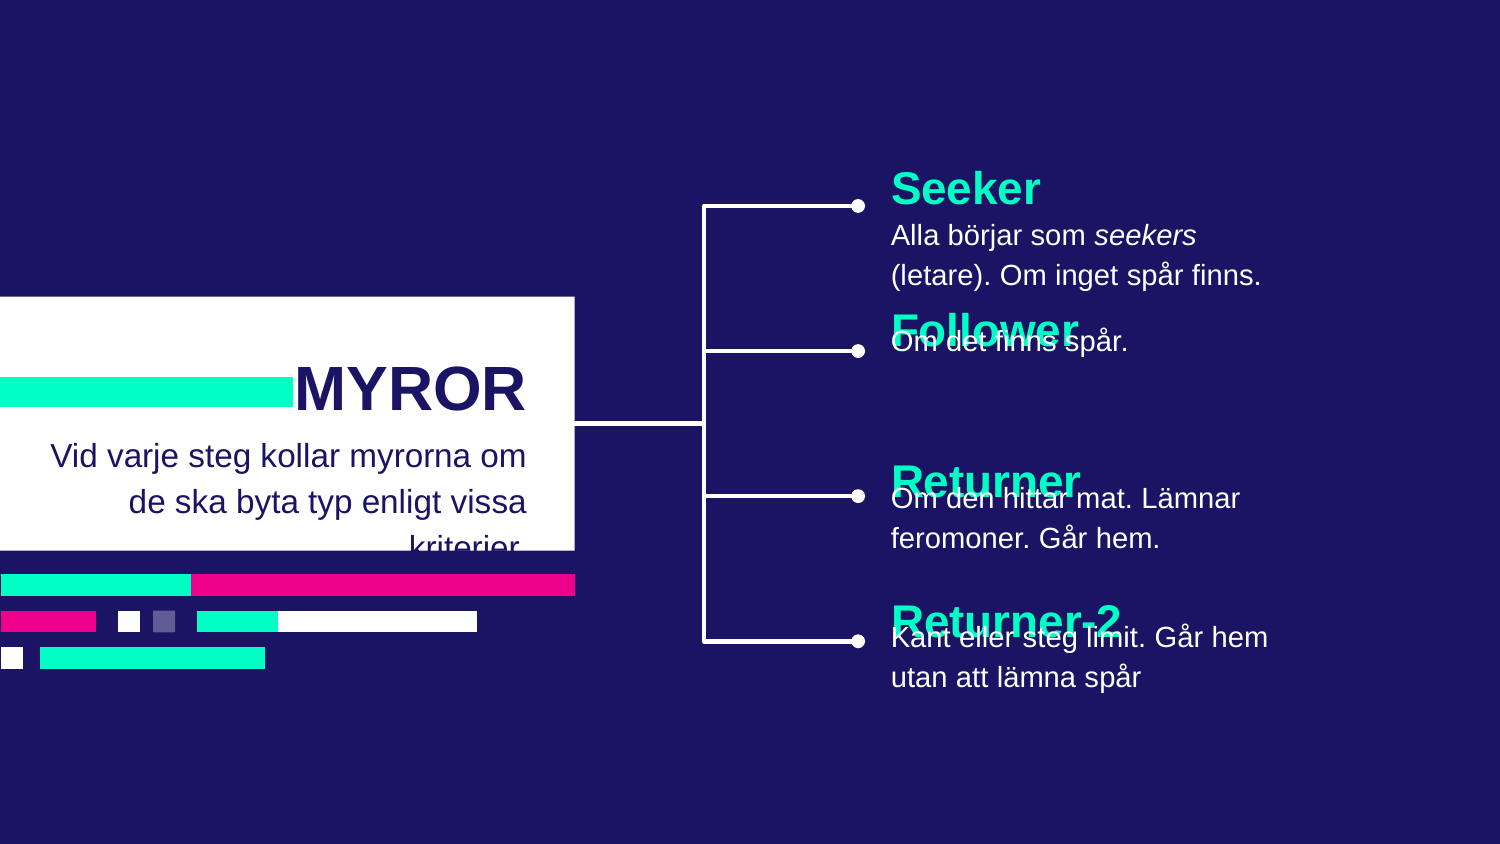

Seeker
Alla börjar som seekers (letare). Om inget spår finns.

Follower
Om det finns spår.

MYROR

Vid varje steg kollar myrorna om de ska byta typ enligt vissa kriterier.
Returner
Om den hittar mat. Lämnar feromoner. Går hem.

Returner-2

Kant eller steg limit. Går hem utan att lämna spår